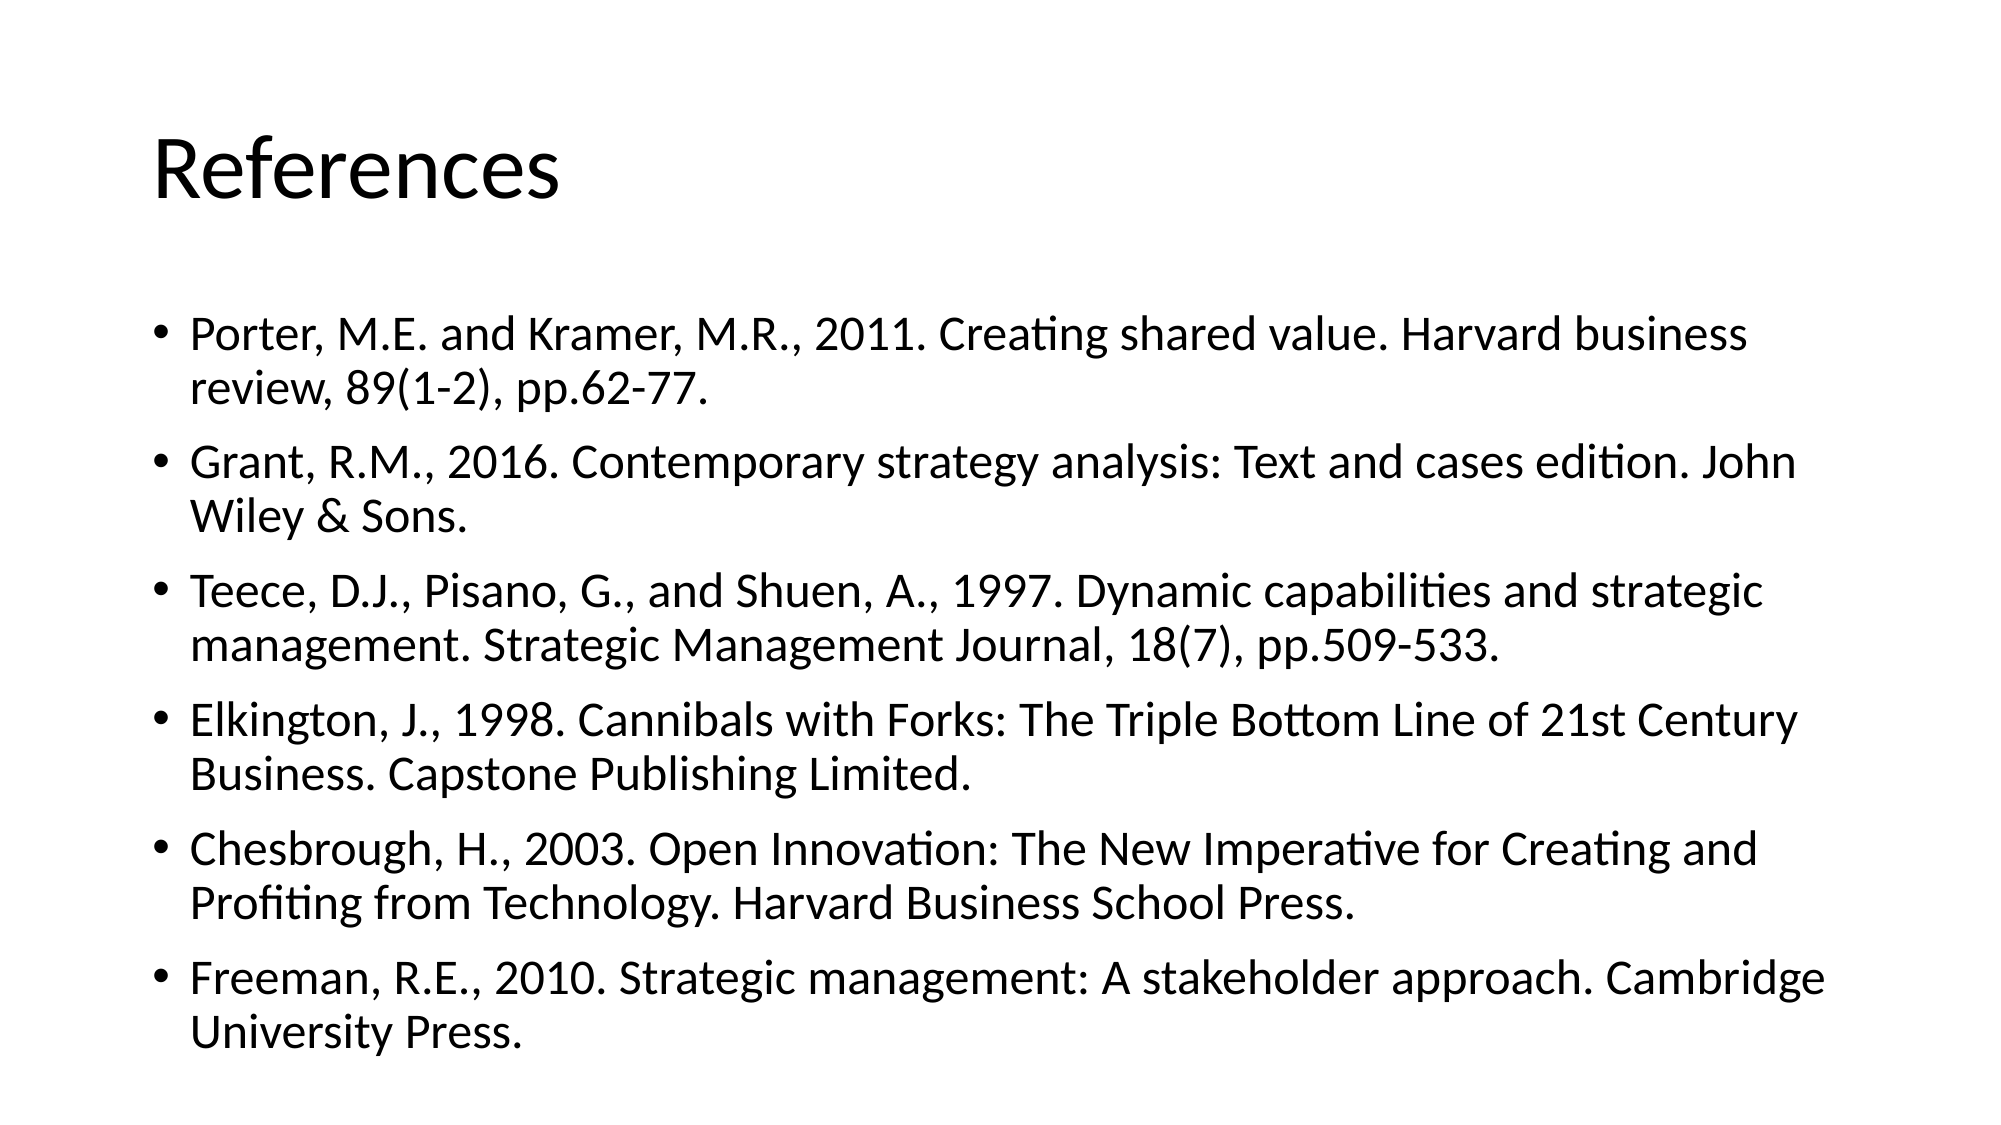

# References
Porter, M.E. and Kramer, M.R., 2011. Creating shared value. Harvard business review, 89(1-2), pp.62-77.
Grant, R.M., 2016. Contemporary strategy analysis: Text and cases edition. John Wiley & Sons.
Teece, D.J., Pisano, G., and Shuen, A., 1997. Dynamic capabilities and strategic management. Strategic Management Journal, 18(7), pp.509-533.
Elkington, J., 1998. Cannibals with Forks: The Triple Bottom Line of 21st Century Business. Capstone Publishing Limited.
Chesbrough, H., 2003. Open Innovation: The New Imperative for Creating and Profiting from Technology. Harvard Business School Press.
Freeman, R.E., 2010. Strategic management: A stakeholder approach. Cambridge University Press.